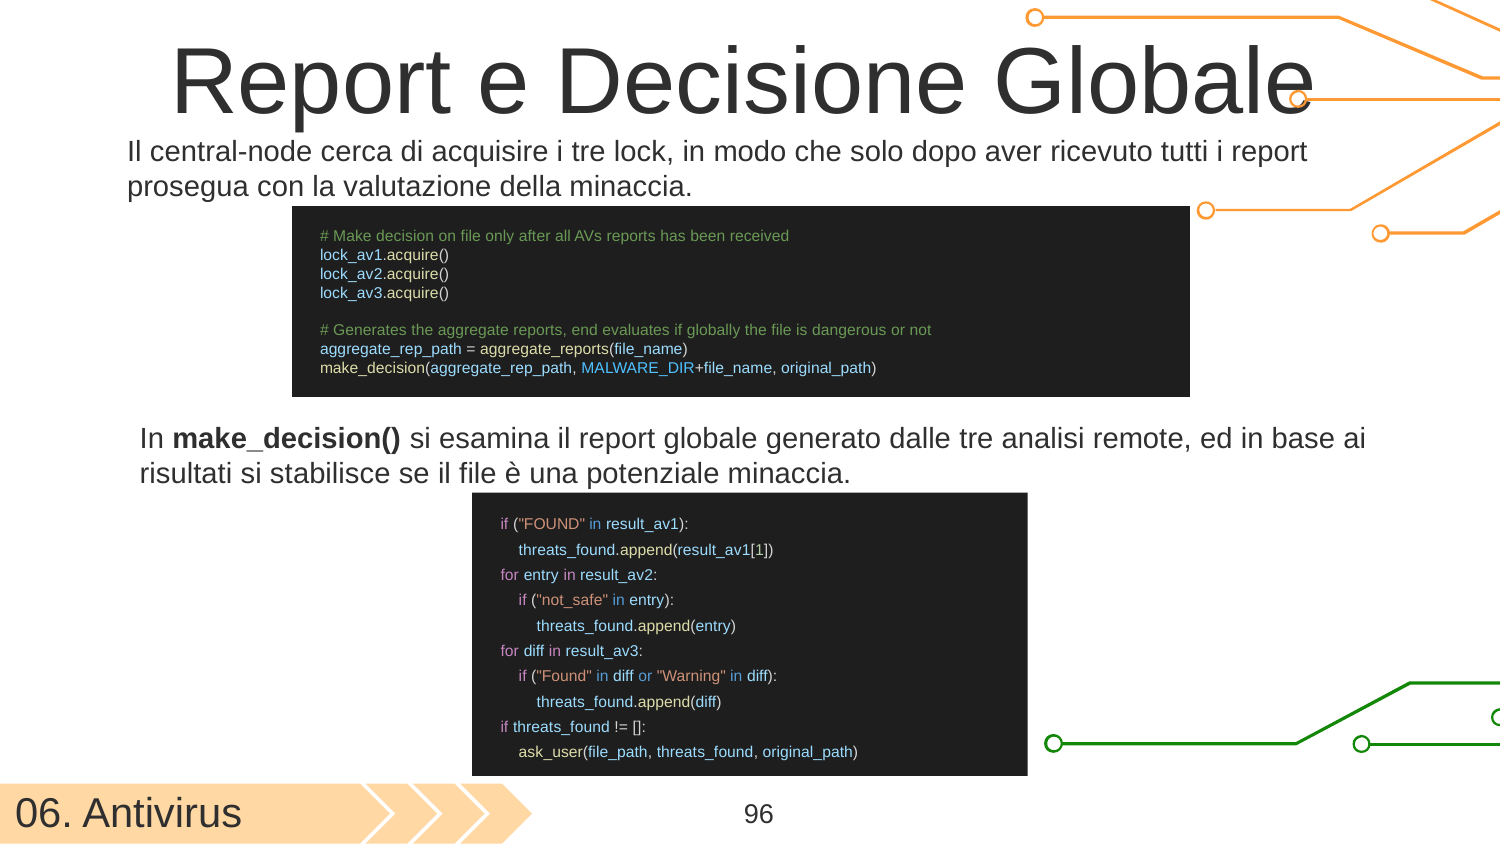

# Report e Decisione Globale
Il central-node cerca di acquisire i tre lock, in modo che solo dopo aver ricevuto tutti i report prosegua con la valutazione della minaccia.

   # Make decision on file only after all AVs reports has been received
   lock_av1.acquire()
   lock_av2.acquire()
   lock_av3.acquire()

   # Generates the aggregate reports, end evaluates if globally the file is dangerous or not
   aggregate_rep_path = aggregate_reports(file_name)
   make_decision(aggregate_rep_path, MALWARE_DIR+file_name, original_path)
In make_decision() si esamina il report globale generato dalle tre analisi remote, ed in base ai risultati si stabilisce se il file è una potenziale minaccia.
   if ("FOUND" in result_av1):
       threats_found.append(result_av1[1])
   for entry in result_av2:
       if ("not_safe" in entry):
           threats_found.append(entry)
   for diff in result_av3:
       if ("Found" in diff or "Warning" in diff):
           threats_found.append(diff)
   if threats_found != []:
       ask_user(file_path, threats_found, original_path)
06. Antivirus

96